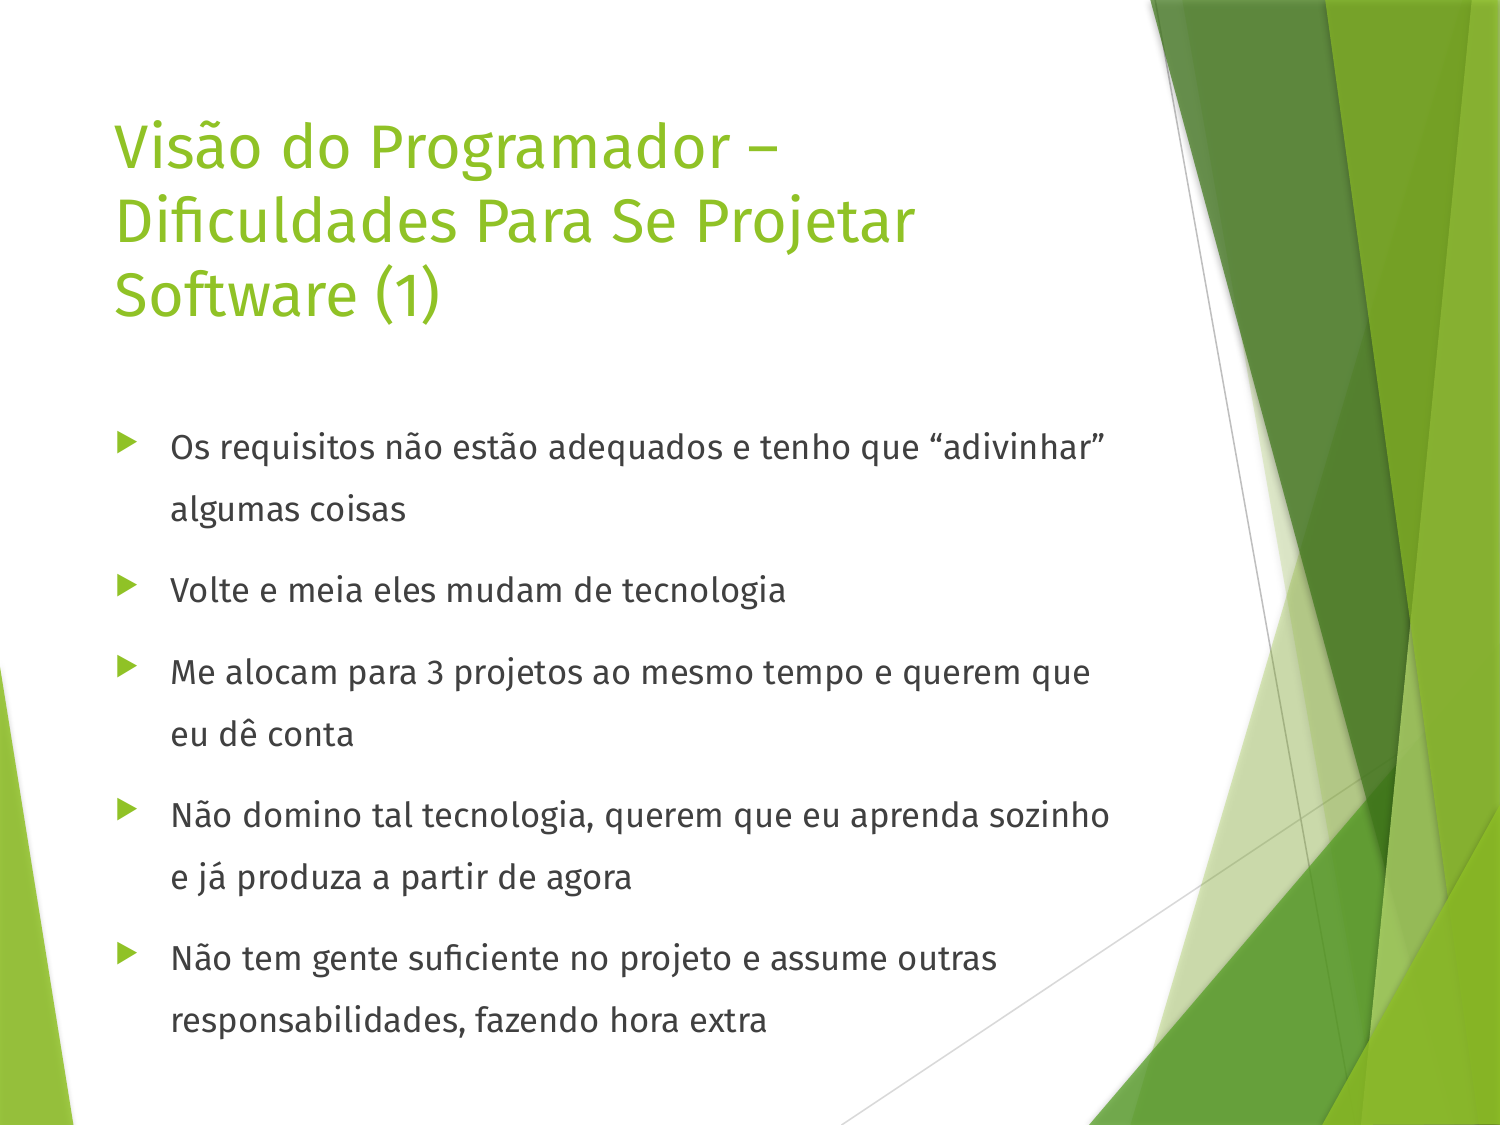

# Visão do Programador – Dificuldades Para Se Projetar Software (1)
Os requisitos não estão adequados e tenho que “adivinhar” algumas coisas
Volte e meia eles mudam de tecnologia
Me alocam para 3 projetos ao mesmo tempo e querem que eu dê conta
Não domino tal tecnologia, querem que eu aprenda sozinho e já produza a partir de agora
Não tem gente suficiente no projeto e assume outras responsabilidades, fazendo hora extra